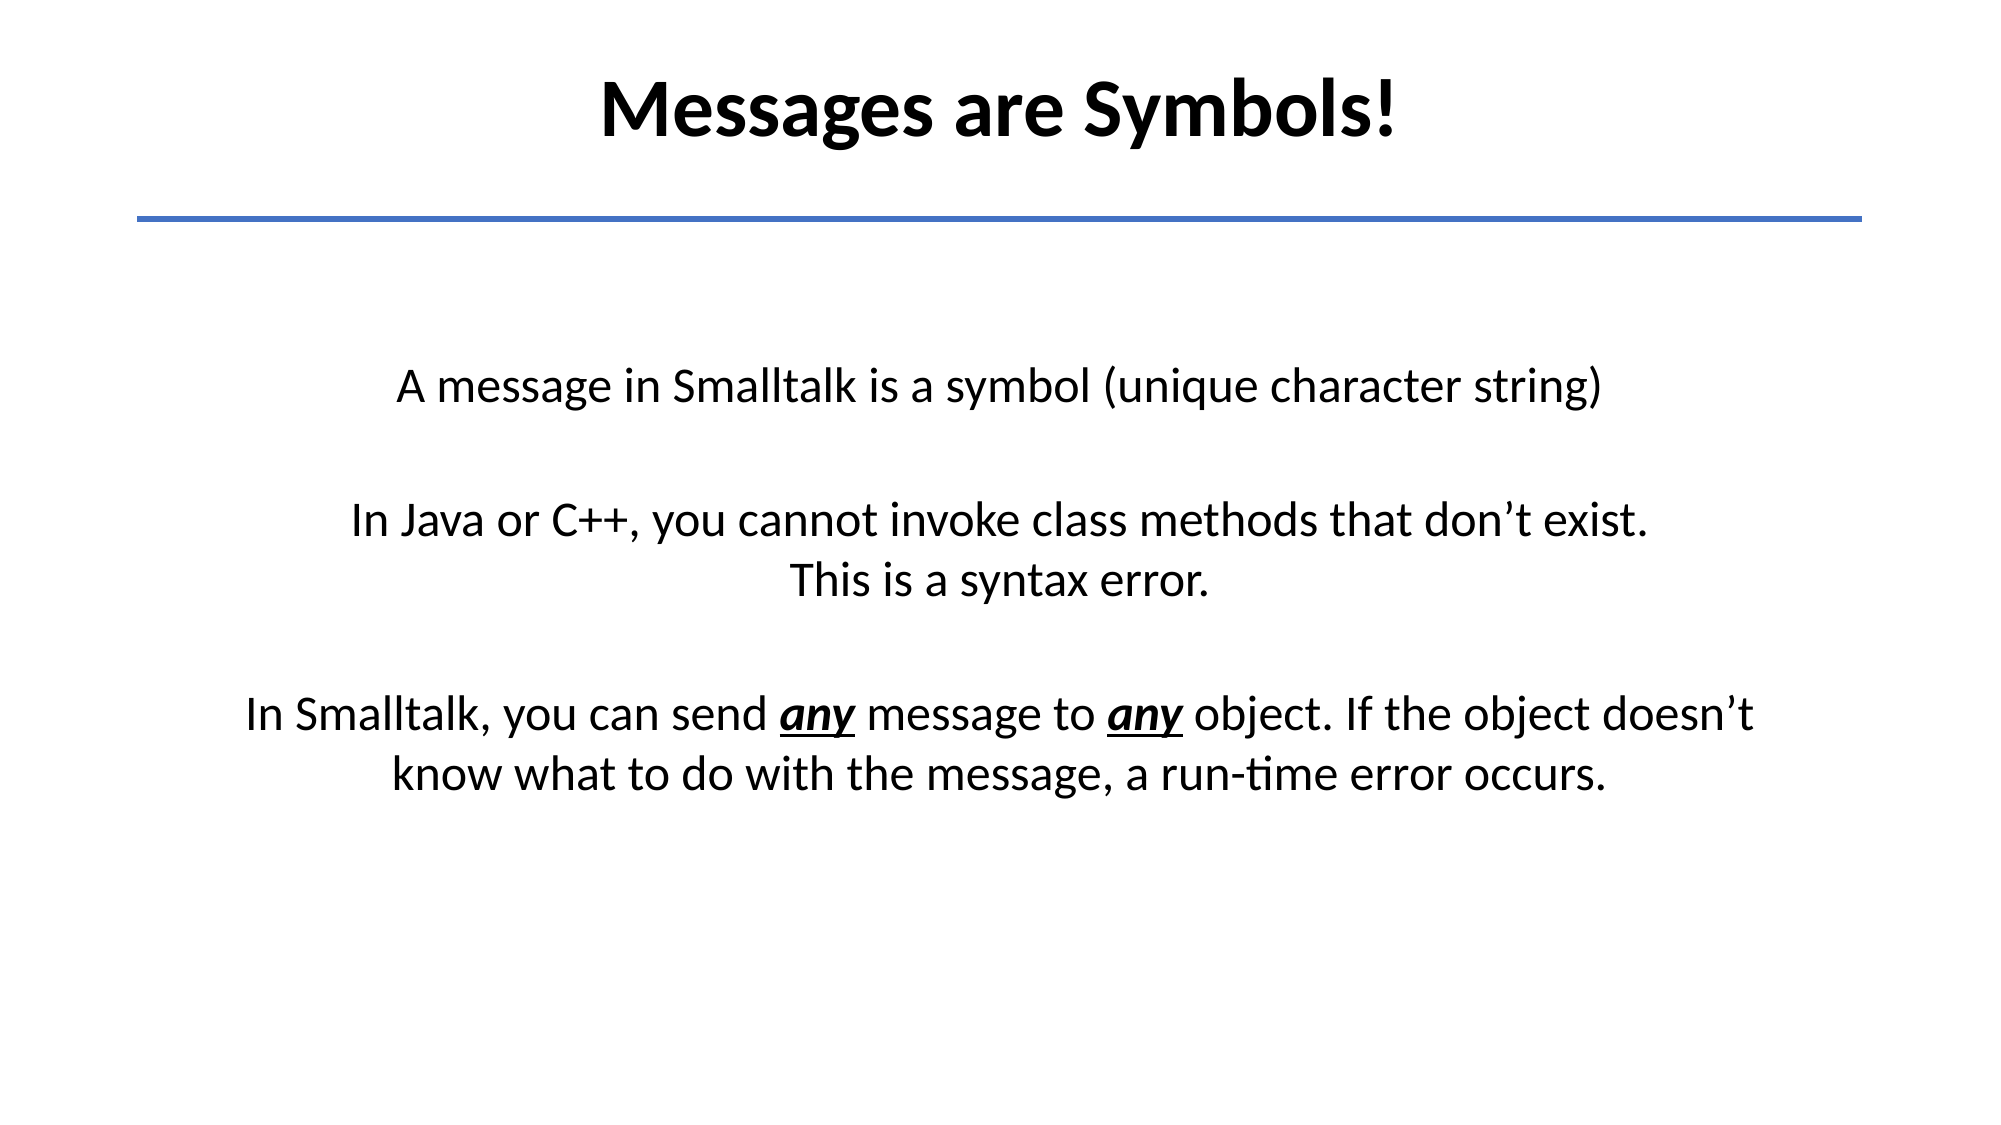

Messages are Symbols!
A message in Smalltalk is a symbol (unique character string)
In Java or C++, you cannot invoke class methods that don’t exist. This is a syntax error.
In Smalltalk, you can send any message to any object. If the object doesn’t know what to do with the message, a run-time error occurs.